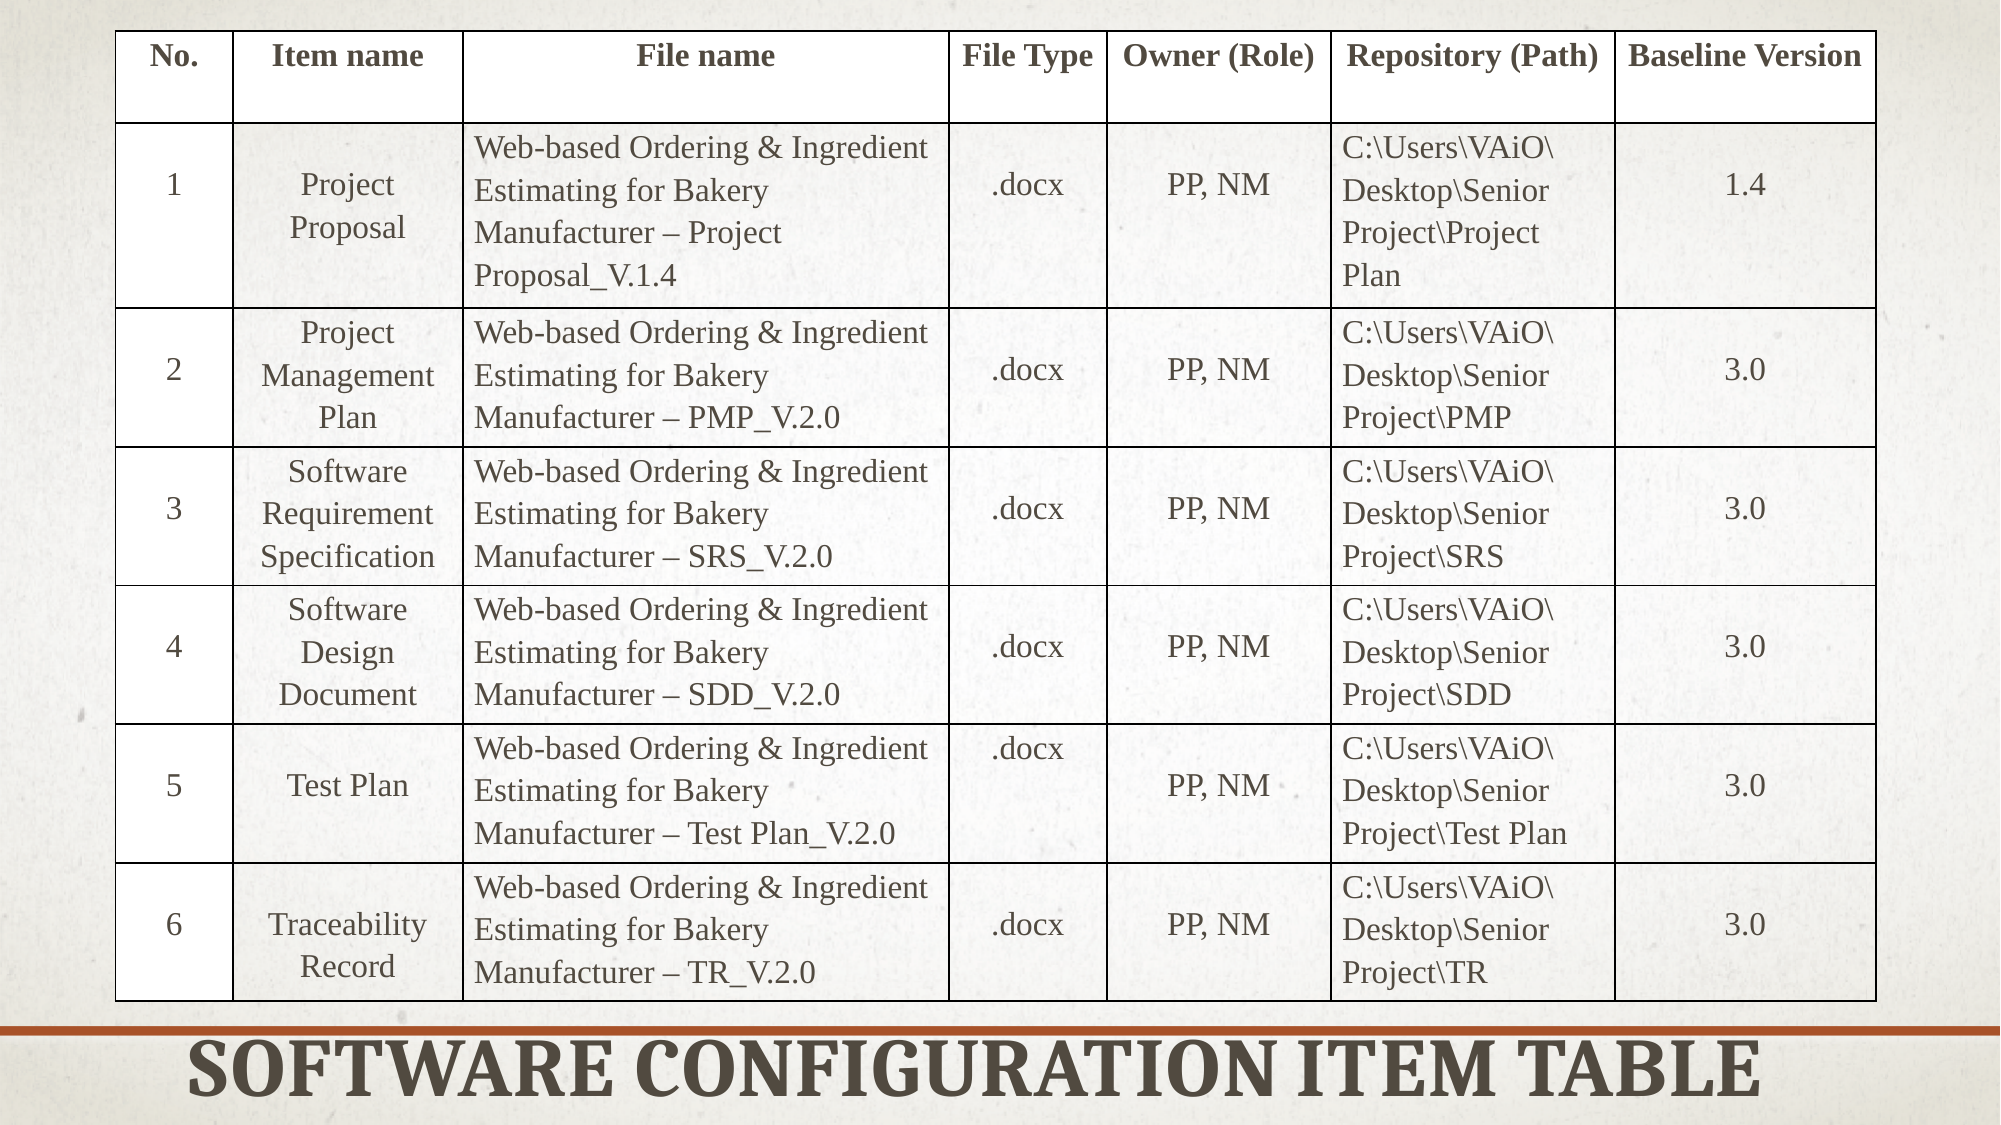

| No. | Item name | File name | File Type | Owner (Role) | Repository (Path) | Baseline Version |
| --- | --- | --- | --- | --- | --- | --- |
| 1 | Project Proposal | Web-based Ordering & Ingredient Estimating for Bakery Manufacturer – Project Proposal\_V.1.4 | .docx | PP, NM | C:\Users\VAiO\Desktop\Senior Project\Project Plan | 1.4 |
| 2 | Project Management Plan | Web-based Ordering & Ingredient Estimating for Bakery Manufacturer – PMP\_V.2.0 | .docx | PP, NM | C:\Users\VAiO\Desktop\Senior Project\PMP | 3.0 |
| 3 | Software Requirement Specification | Web-based Ordering & Ingredient Estimating for Bakery Manufacturer – SRS\_V.2.0 | .docx | PP, NM | C:\Users\VAiO\Desktop\Senior Project\SRS | 3.0 |
| 4 | Software Design Document | Web-based Ordering & Ingredient Estimating for Bakery Manufacturer – SDD\_V.2.0 | .docx | PP, NM | C:\Users\VAiO\Desktop\Senior Project\SDD | 3.0 |
| 5 | Test Plan | Web-based Ordering & Ingredient Estimating for Bakery Manufacturer – Test Plan\_V.2.0 | .docx | PP, NM | C:\Users\VAiO\Desktop\Senior Project\Test Plan | 3.0 |
| 6 | Traceability Record | Web-based Ordering & Ingredient Estimating for Bakery Manufacturer – TR\_V.2.0 | .docx | PP, NM | C:\Users\VAiO\Desktop\Senior Project\TR | 3.0 |
Software configuration item table